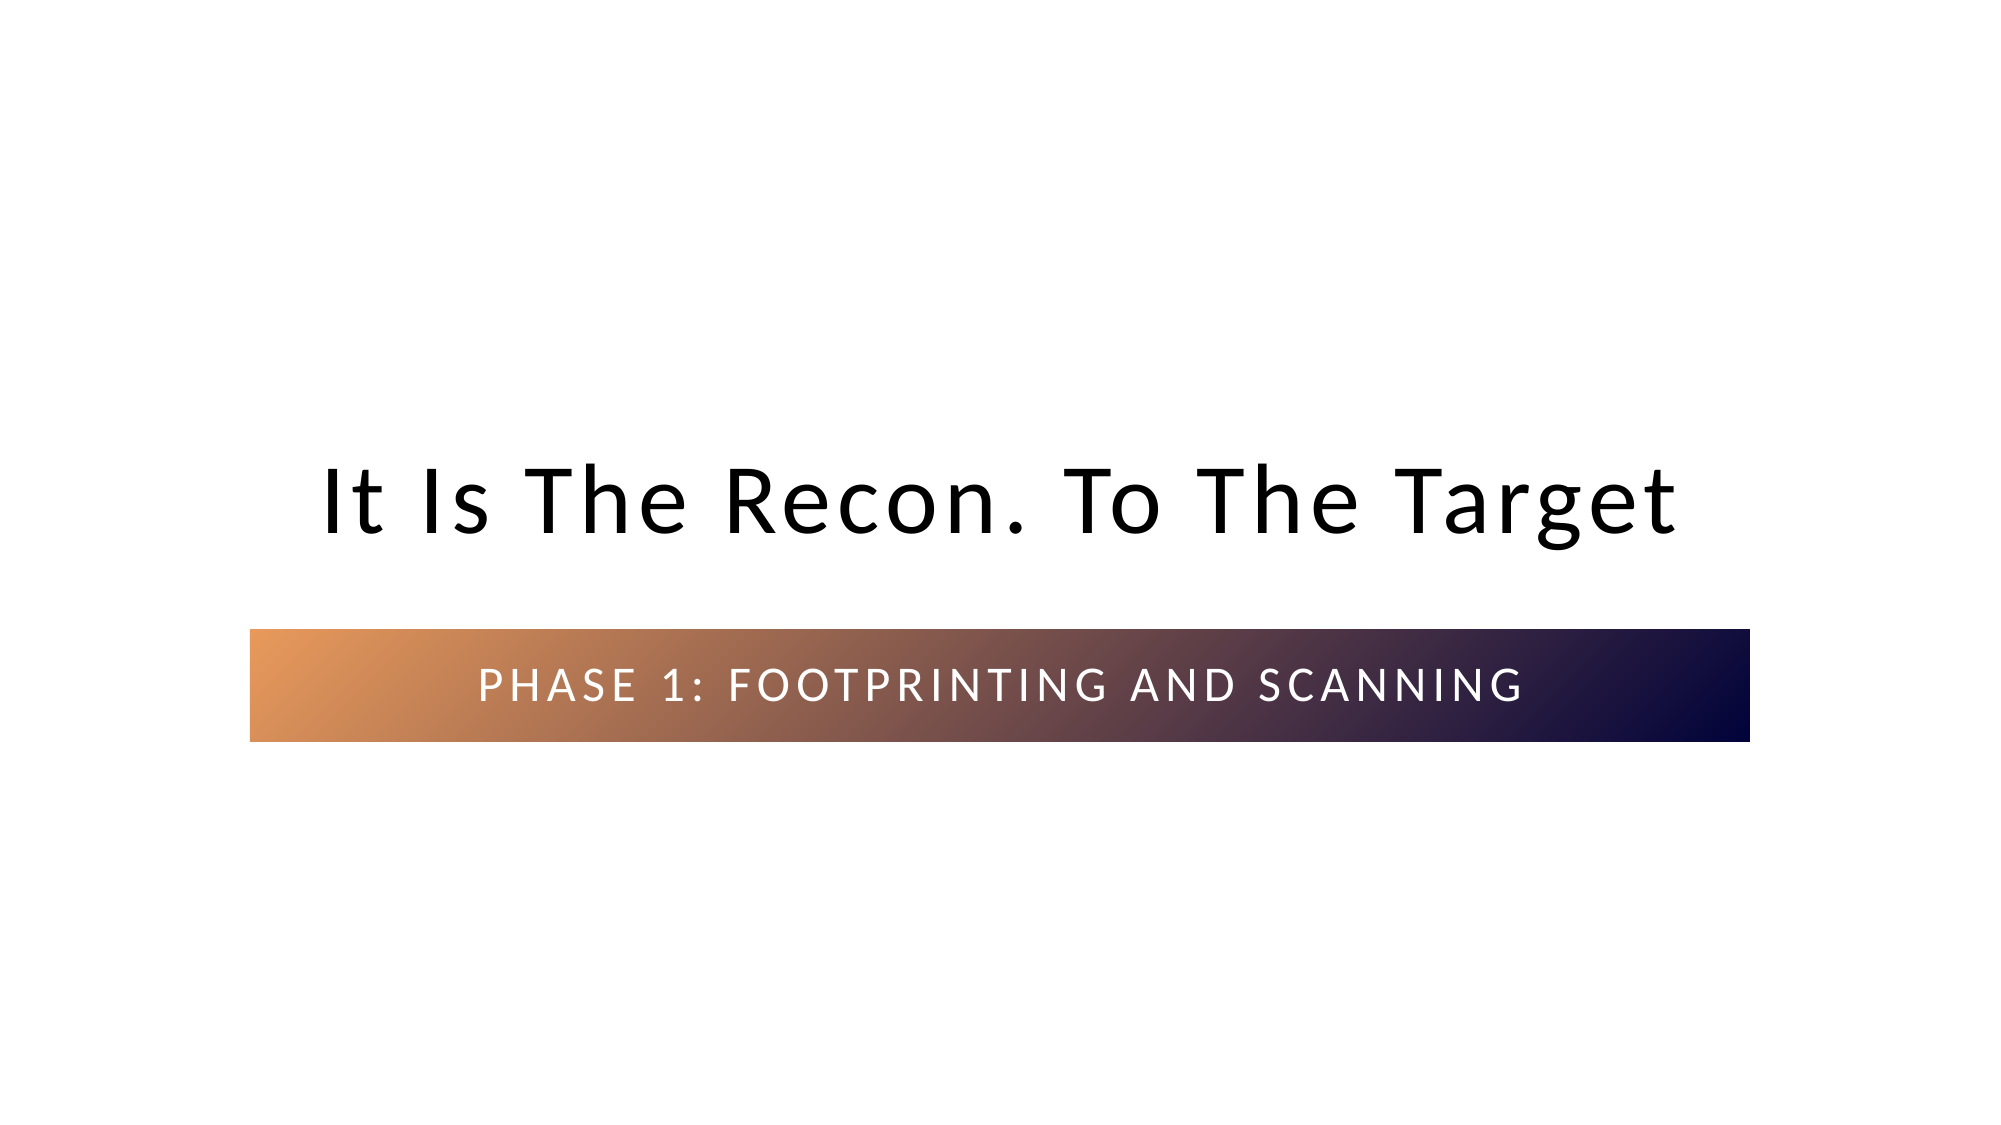

# It Is The Recon. To The Target
Phase 1: Footprinting and Scanning